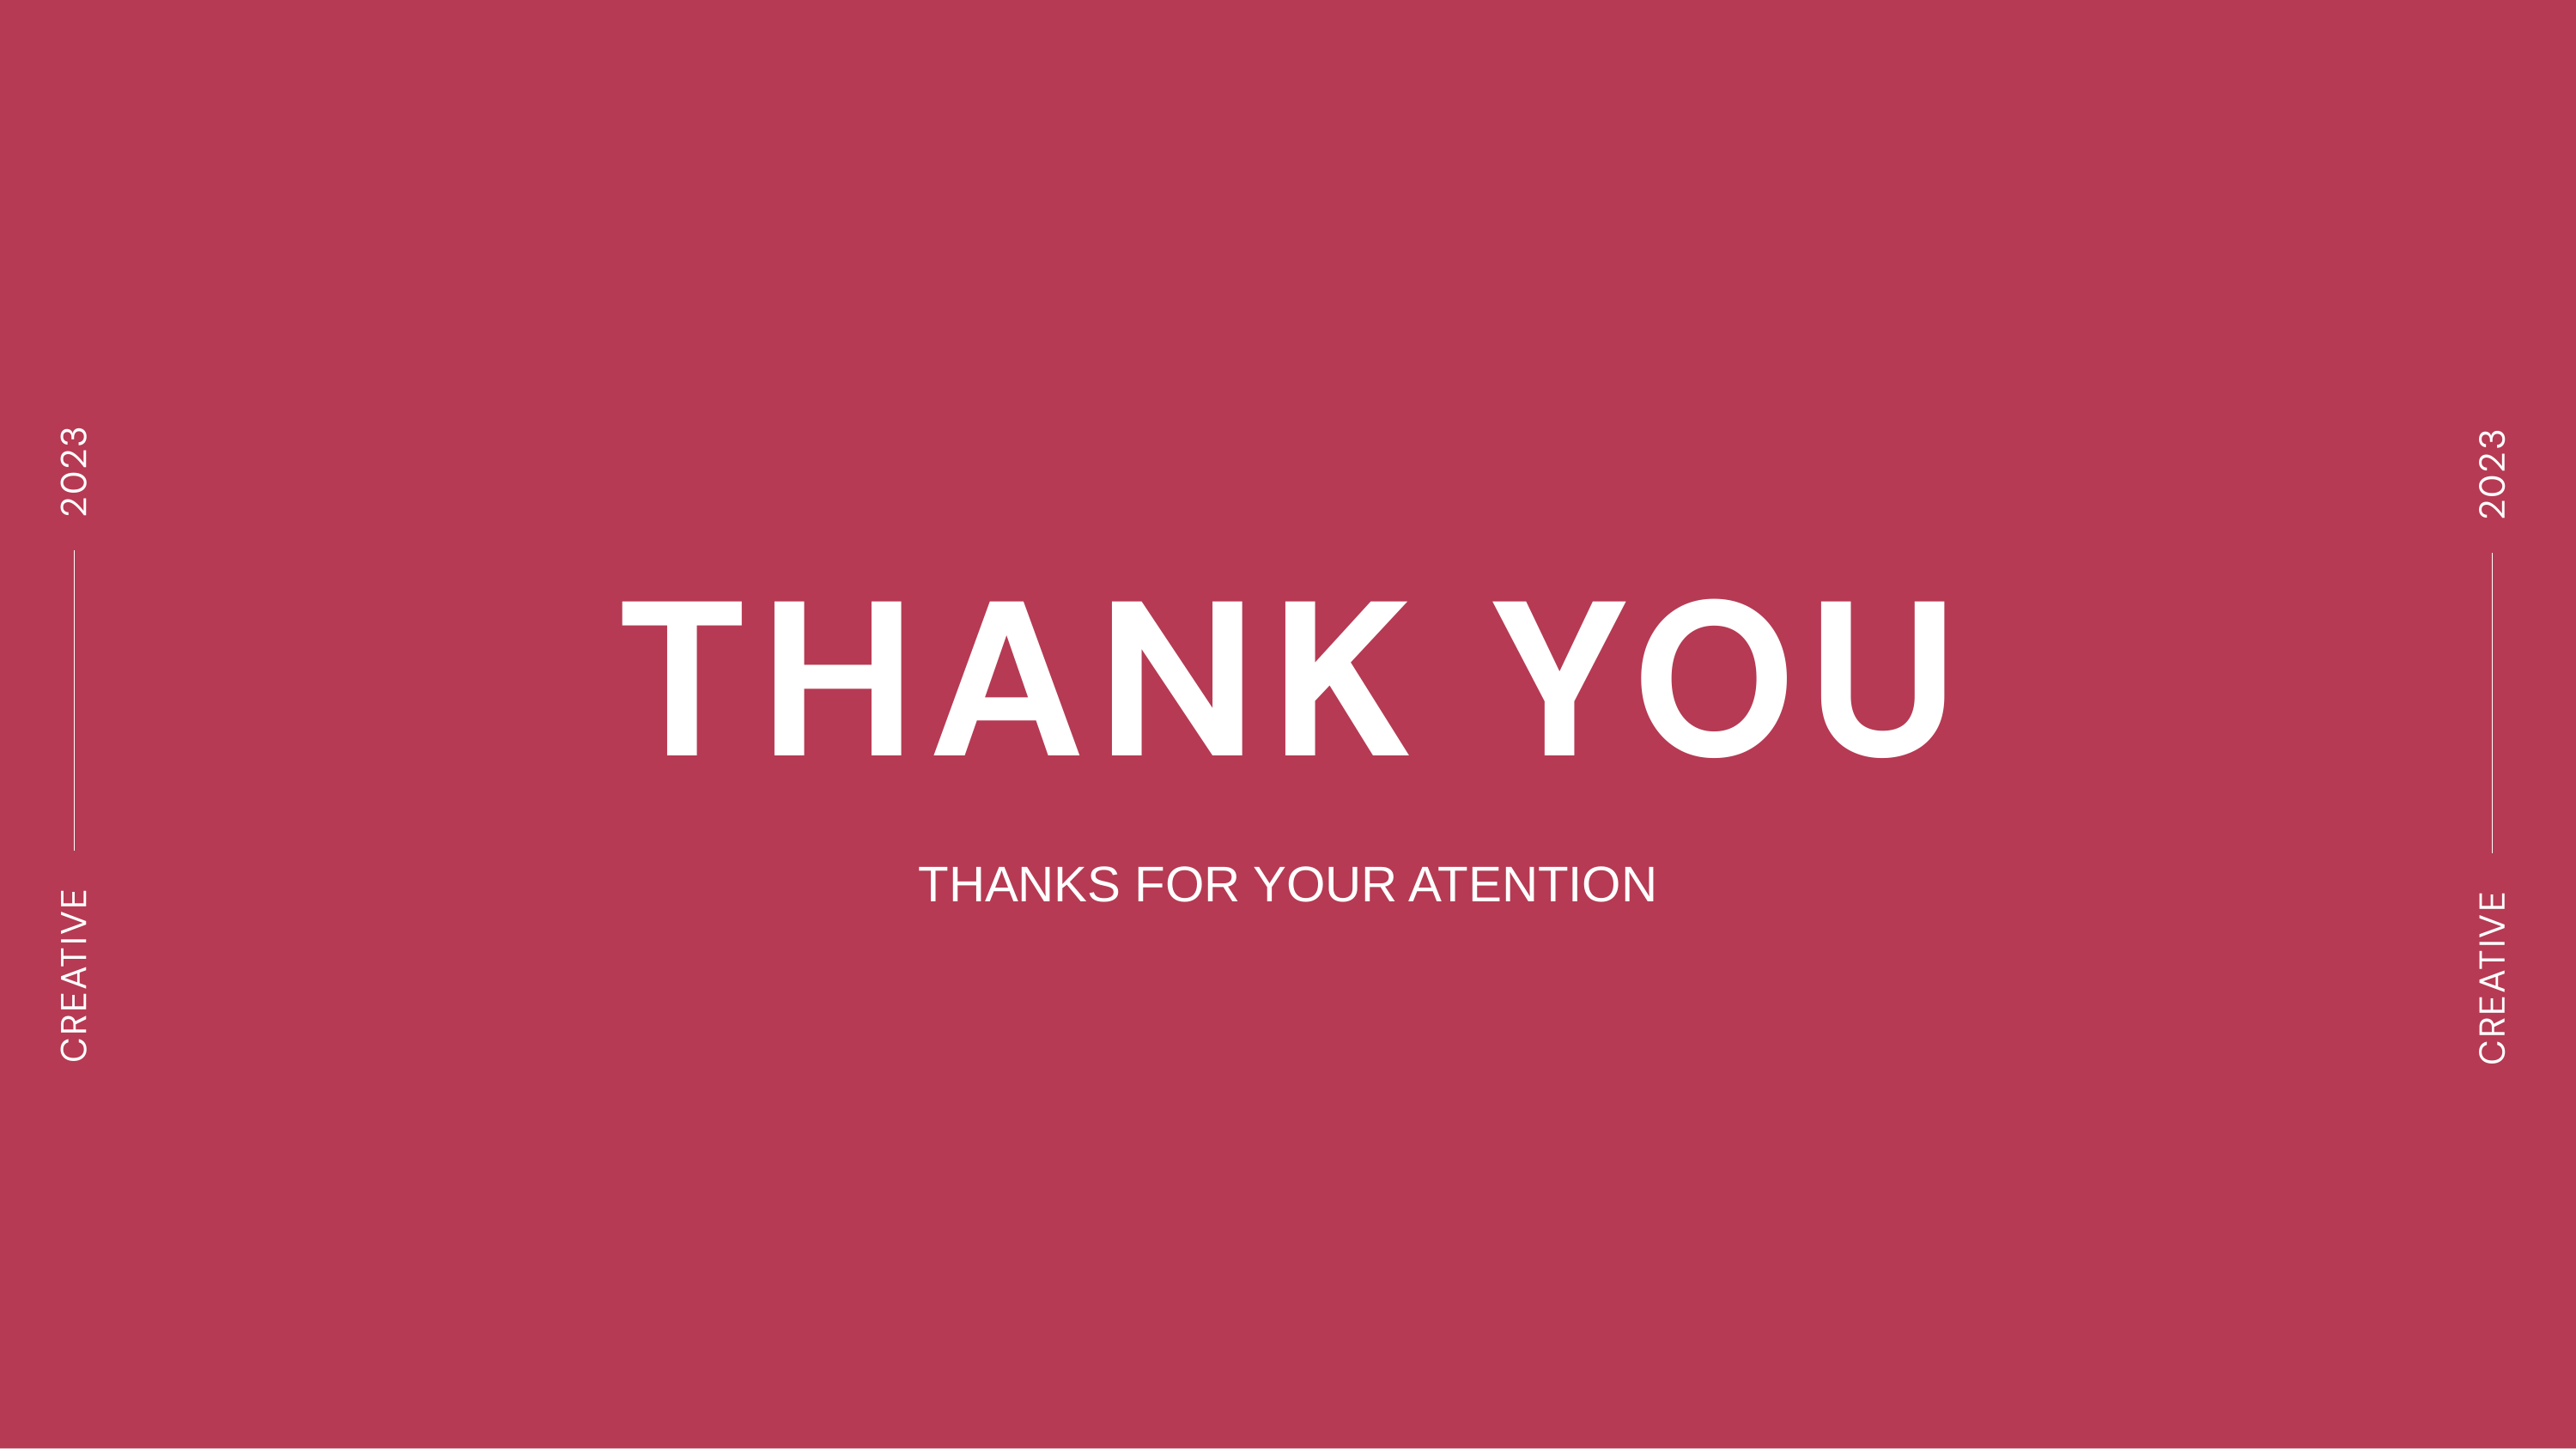

2023
2023
THANK YOU
THANKS FOR YOUR ATENTION
CREATIVE
CREATIVE